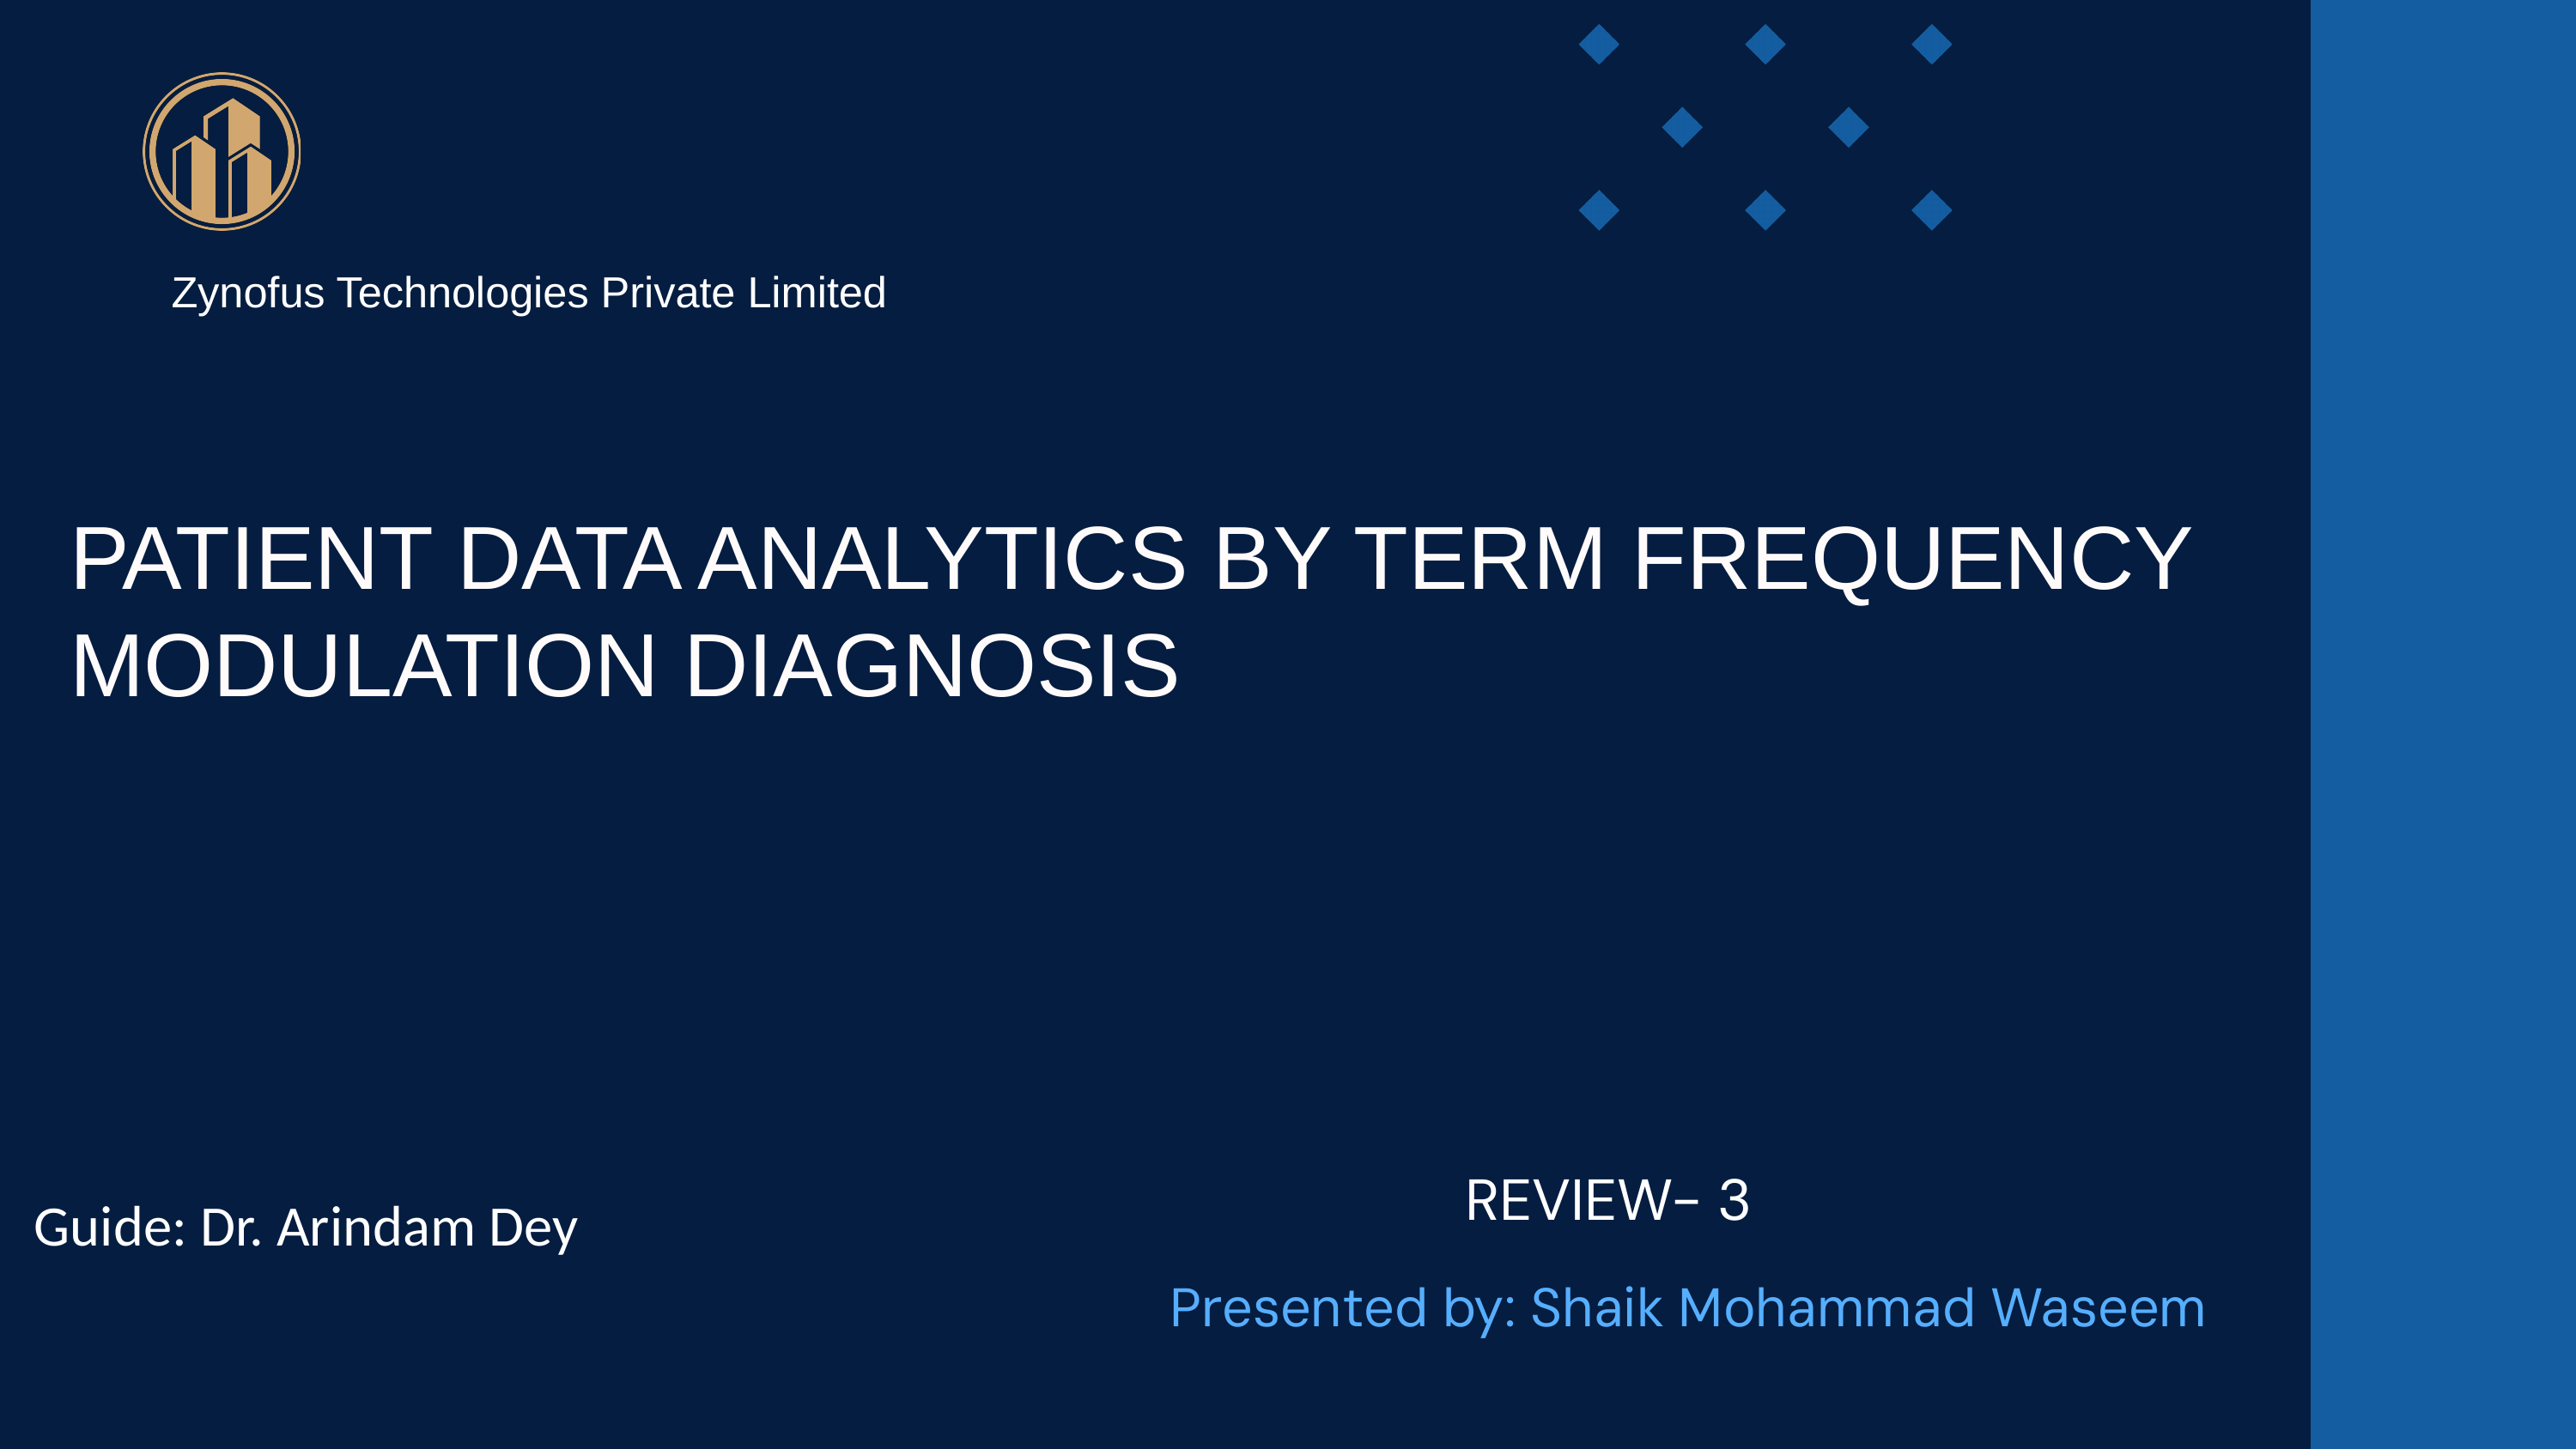

Zynofus Technologies Private Limited

PATIENT DATA ANALYTICS BY TERM FREQUENCY MODULATION DIAGNOSIS

# Guide: Dr. Arindam Dey
REVIEW- 3
Presented by: Shaik Mohammad Waseem